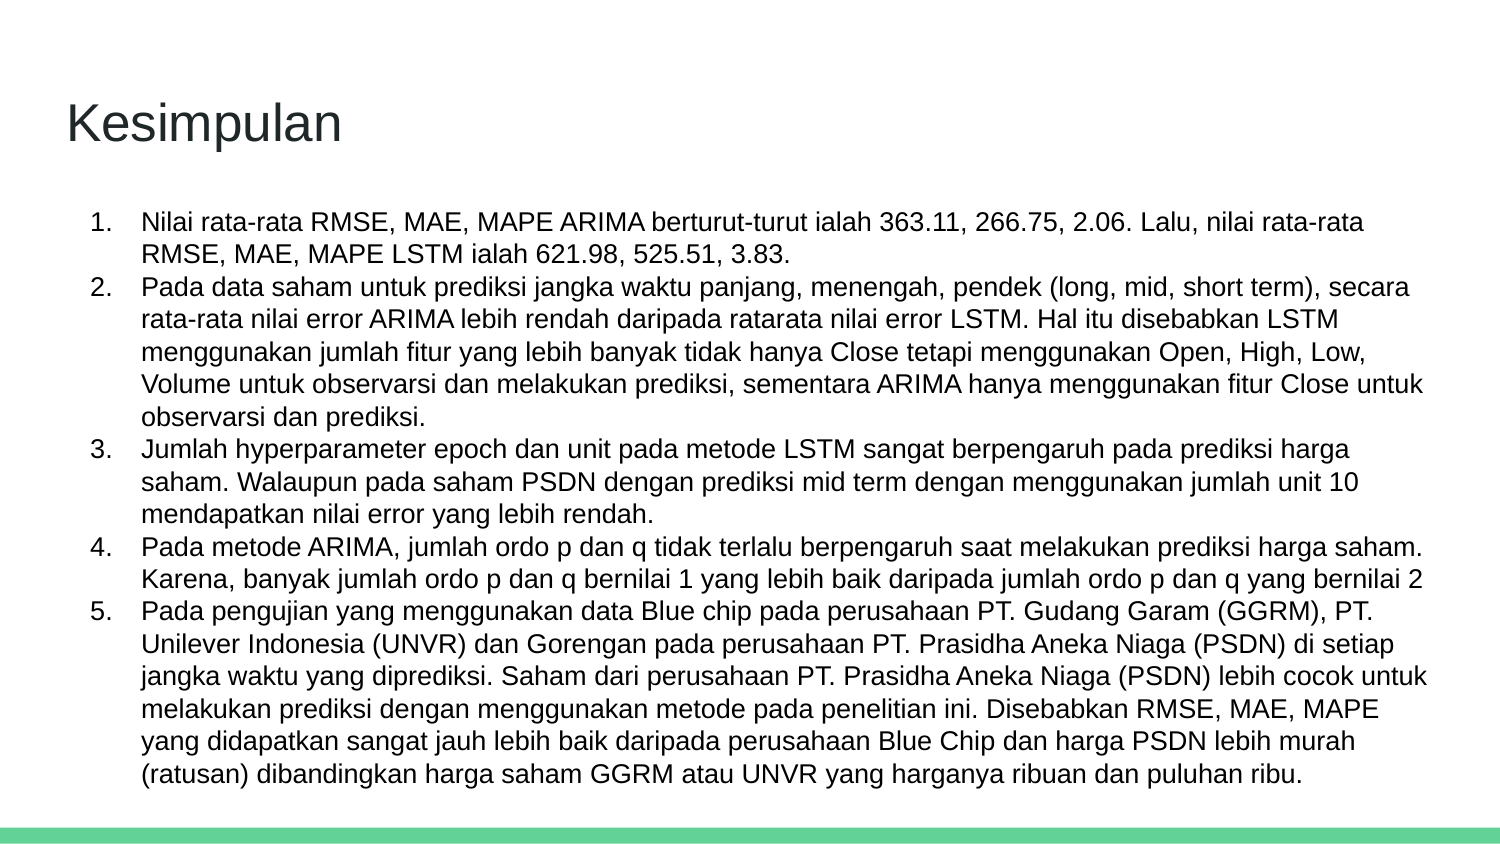

# Kesimpulan
Nilai rata-rata RMSE, MAE, MAPE ARIMA berturut-turut ialah 363.11, 266.75, 2.06. Lalu, nilai rata-rata RMSE, MAE, MAPE LSTM ialah 621.98, 525.51, 3.83.
Pada data saham untuk prediksi jangka waktu panjang, menengah, pendek (long, mid, short term), secara rata-rata nilai error ARIMA lebih rendah daripada ratarata nilai error LSTM. Hal itu disebabkan LSTM menggunakan jumlah fitur yang lebih banyak tidak hanya Close tetapi menggunakan Open, High, Low, Volume untuk observarsi dan melakukan prediksi, sementara ARIMA hanya menggunakan fitur Close untuk observarsi dan prediksi.
Jumlah hyperparameter epoch dan unit pada metode LSTM sangat berpengaruh pada prediksi harga saham. Walaupun pada saham PSDN dengan prediksi mid term dengan menggunakan jumlah unit 10 mendapatkan nilai error yang lebih rendah.
Pada metode ARIMA, jumlah ordo p dan q tidak terlalu berpengaruh saat melakukan prediksi harga saham. Karena, banyak jumlah ordo p dan q bernilai 1 yang lebih baik daripada jumlah ordo p dan q yang bernilai 2
Pada pengujian yang menggunakan data Blue chip pada perusahaan PT. Gudang Garam (GGRM), PT. Unilever Indonesia (UNVR) dan Gorengan pada perusahaan PT. Prasidha Aneka Niaga (PSDN) di setiap jangka waktu yang diprediksi. Saham dari perusahaan PT. Prasidha Aneka Niaga (PSDN) lebih cocok untuk melakukan prediksi dengan menggunakan metode pada penelitian ini. Disebabkan RMSE, MAE, MAPE yang didapatkan sangat jauh lebih baik daripada perusahaan Blue Chip dan harga PSDN lebih murah (ratusan) dibandingkan harga saham GGRM atau UNVR yang harganya ribuan dan puluhan ribu.